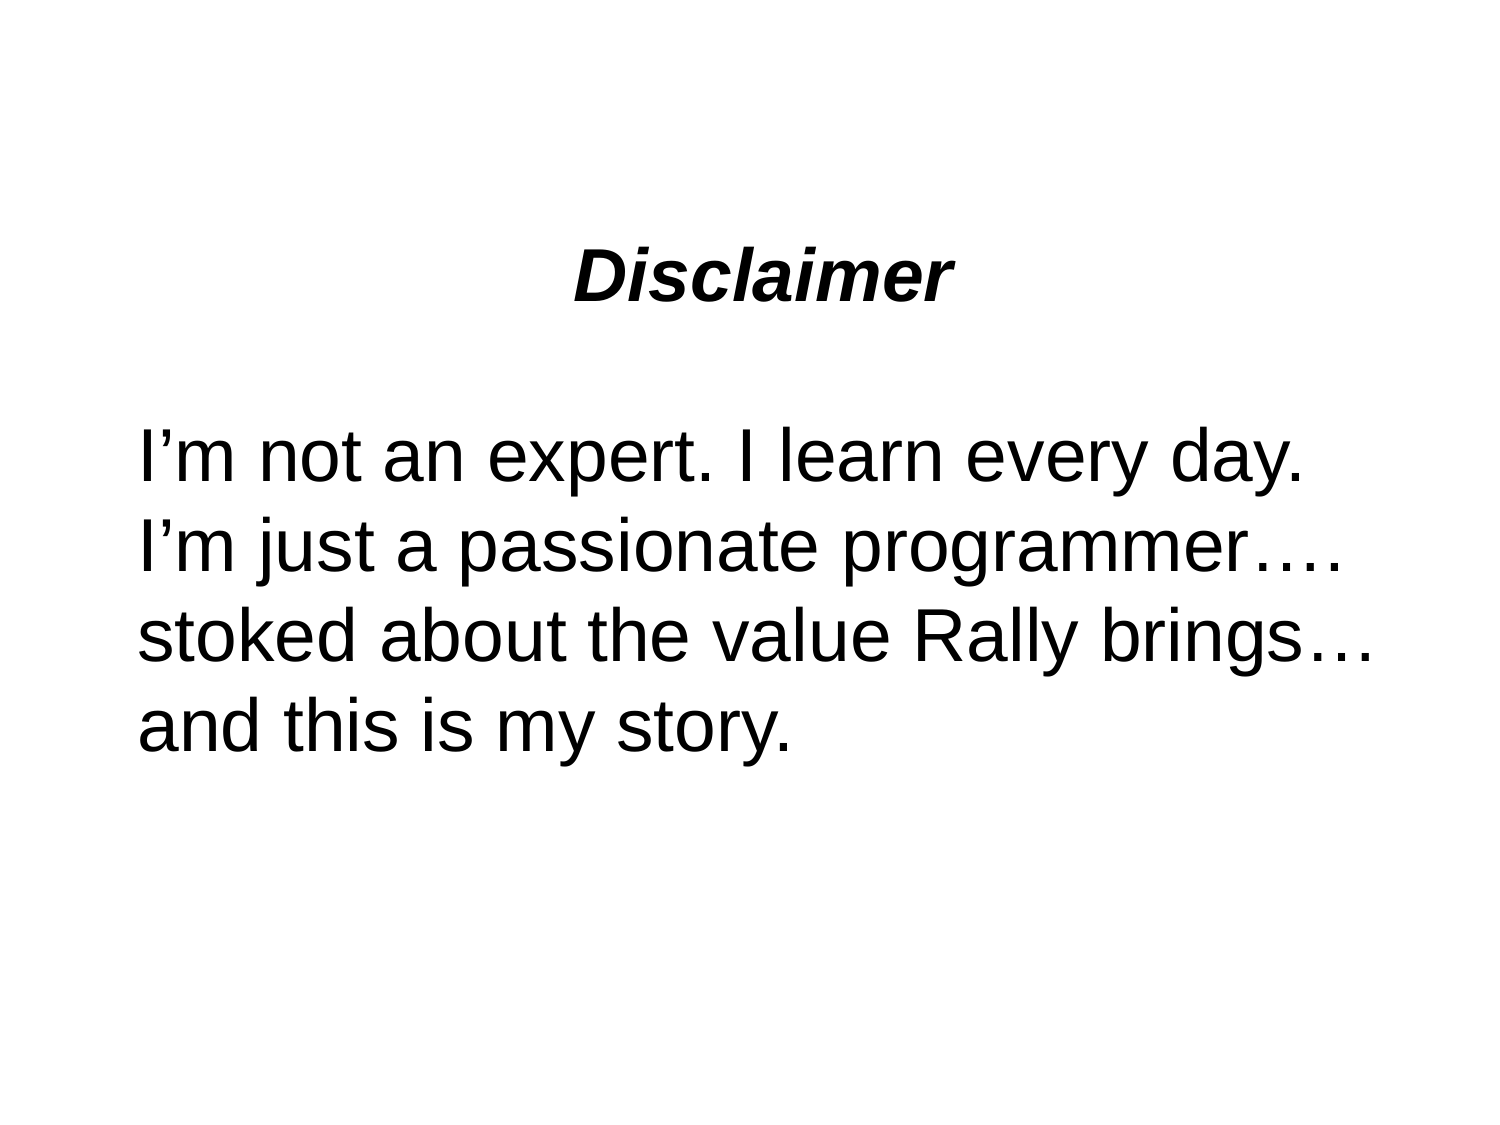

Disclaimer

I’m not an expert. I learn every day.
I’m just a passionate programmer….
stoked about the value Rally brings…
and this is my story.